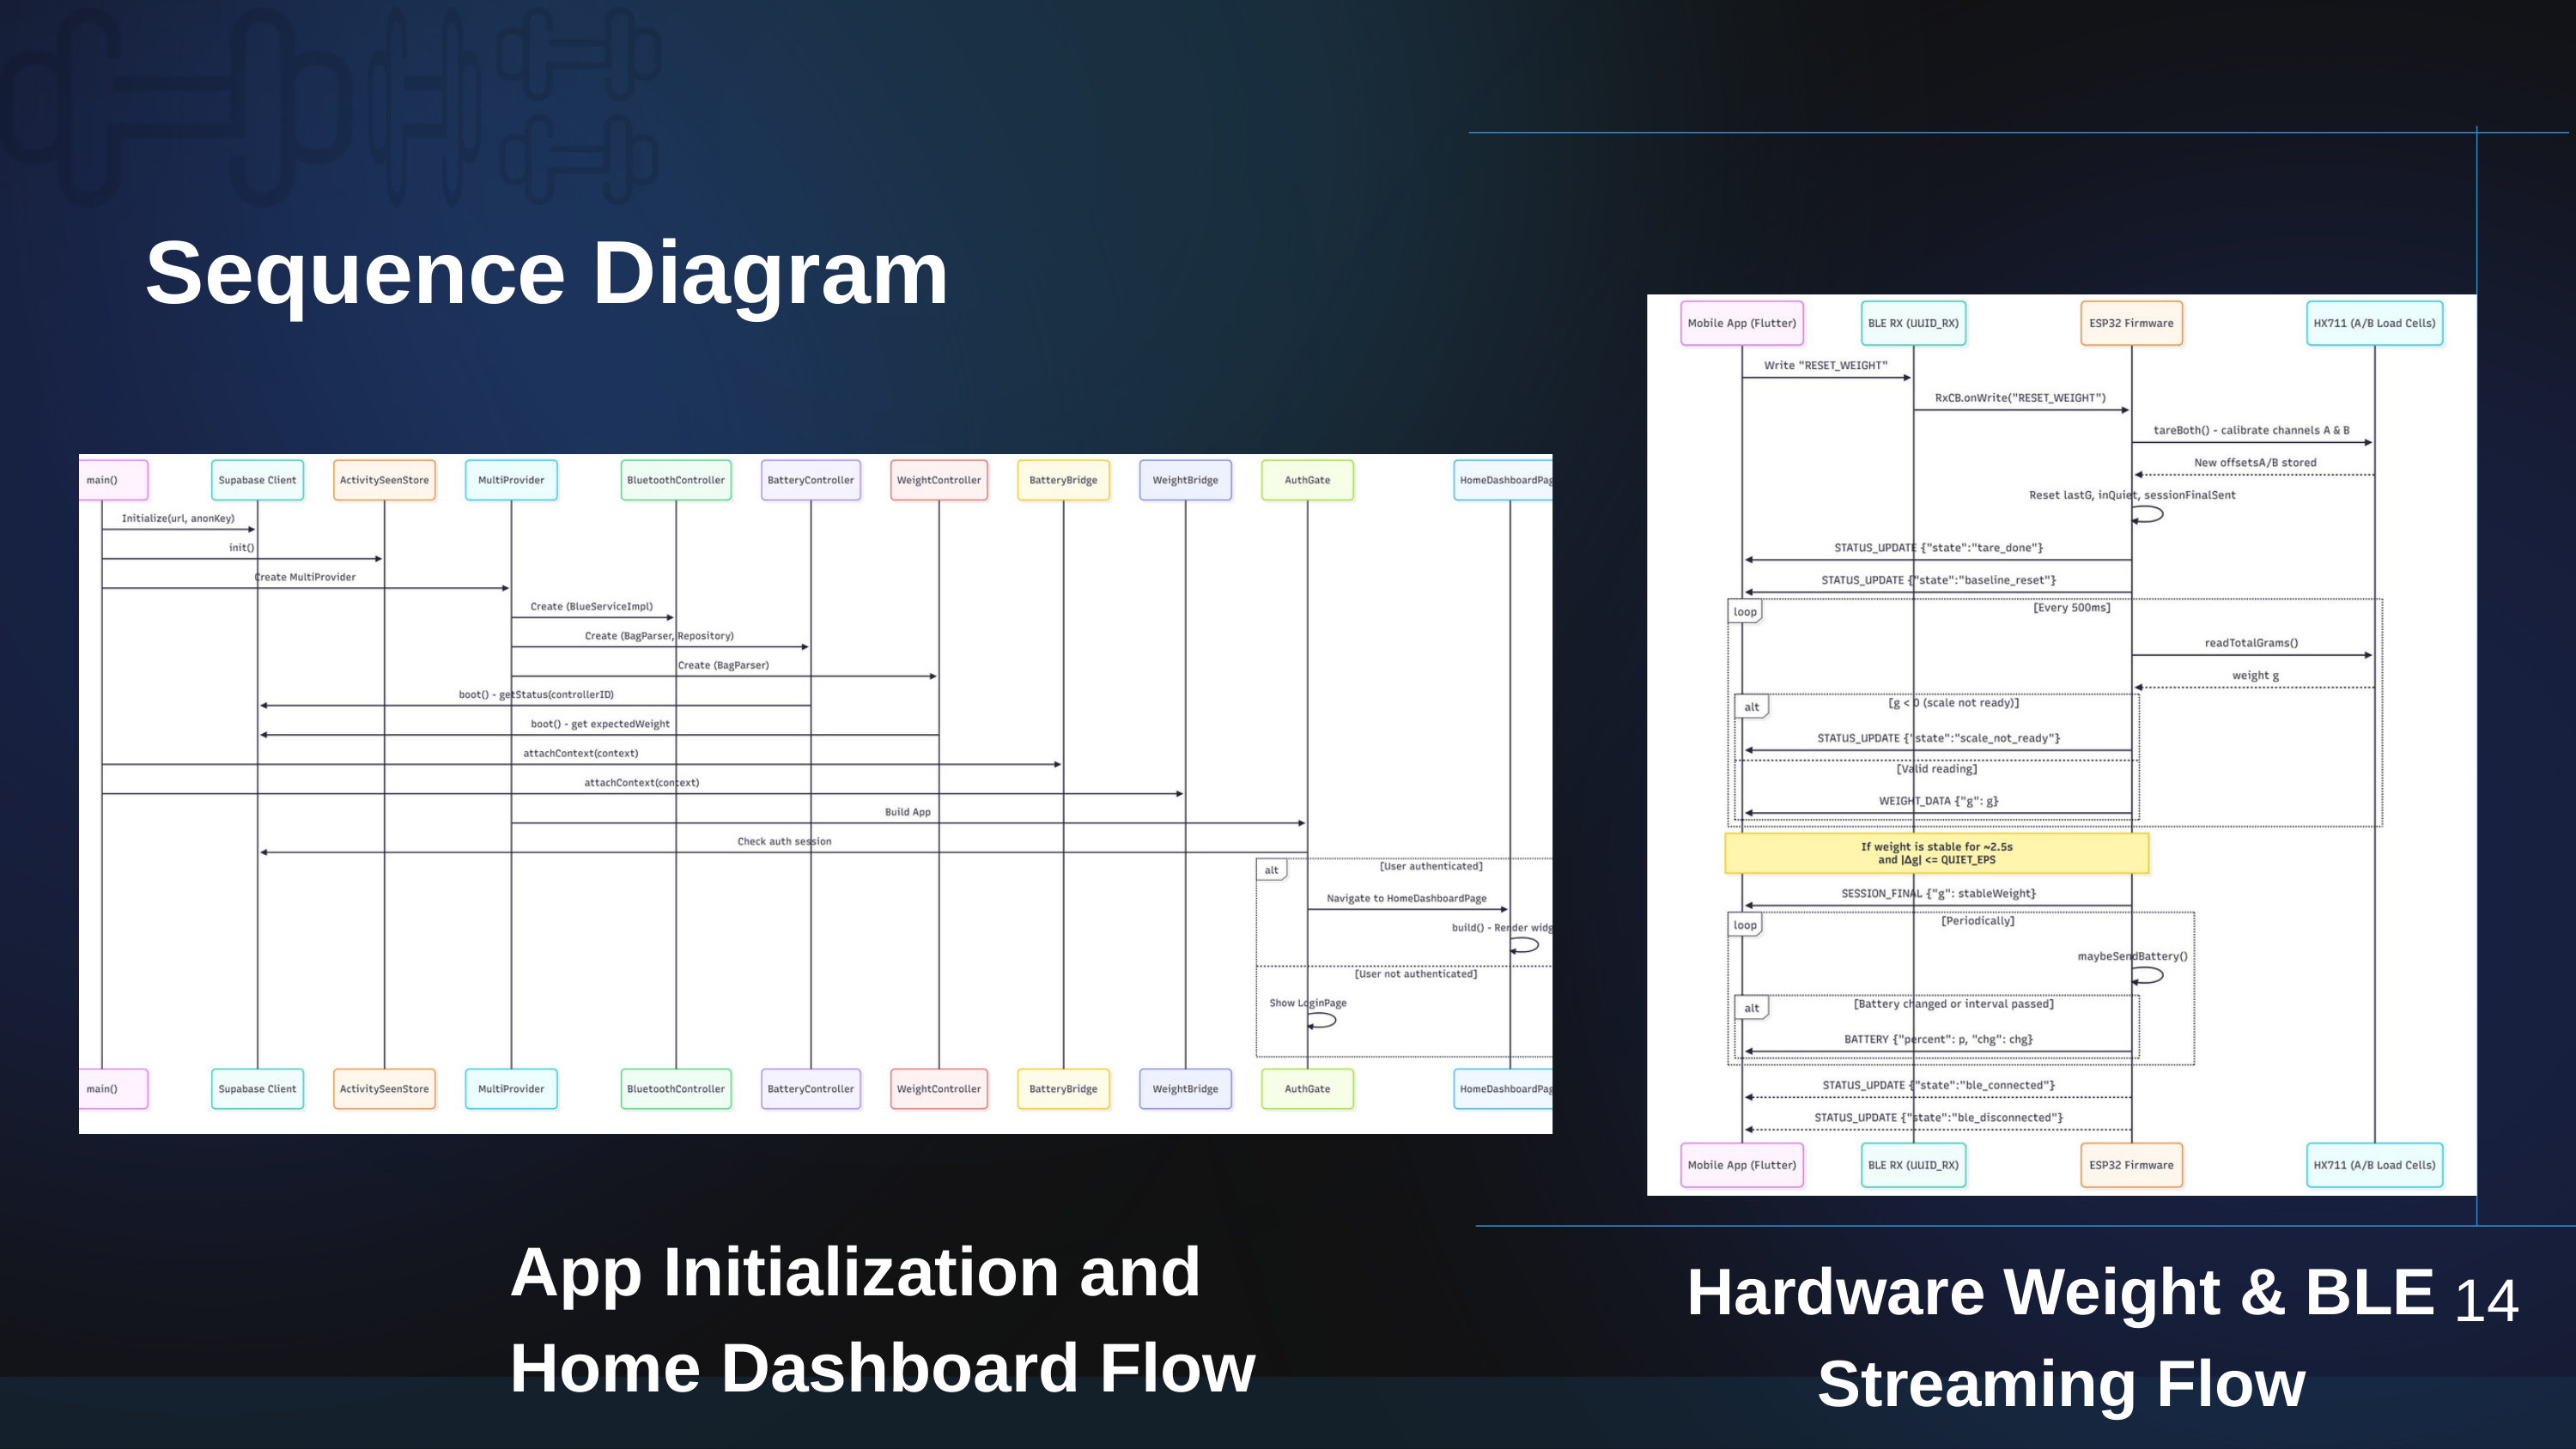

Sequence Diagram

App Initialization and Home Dashboard Flow

Hardware Weight & BLE Streaming Flow
14